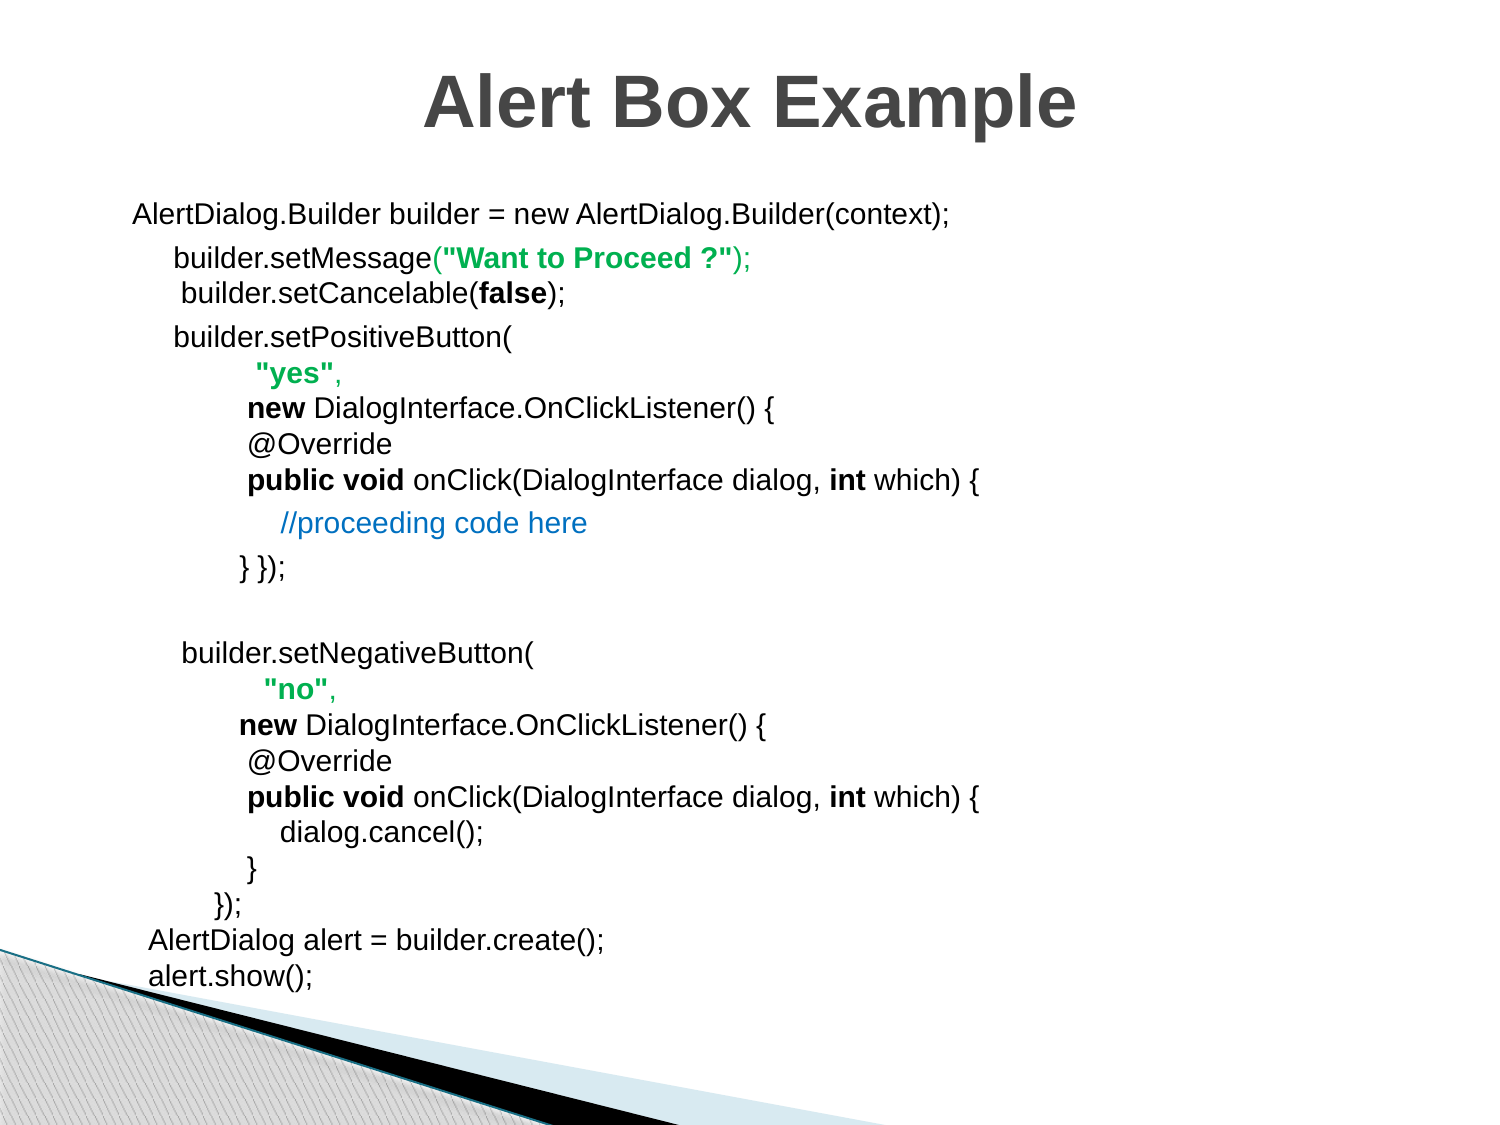

# Alert Box Example
   AlertDialog.Builder builder = new AlertDialog.Builder(context);
        builder.setMessage("Want to Proceed ?");
    builder.setCancelable(false);
        builder.setPositiveButton(
             "yes",
            new DialogInterface.OnClickListener() {
            @Override
            public void onClick(DialogInterface dialog, int which) {
                     //proceeding code here
                } });

         builder.setNegativeButton(
              "no",
           new DialogInterface.OnClickListener() {
            @Override
            public void onClick(DialogInterface dialog, int which) {
                dialog.cancel();
            }
        });
AlertDialog alert = builder.create();
alert.show();